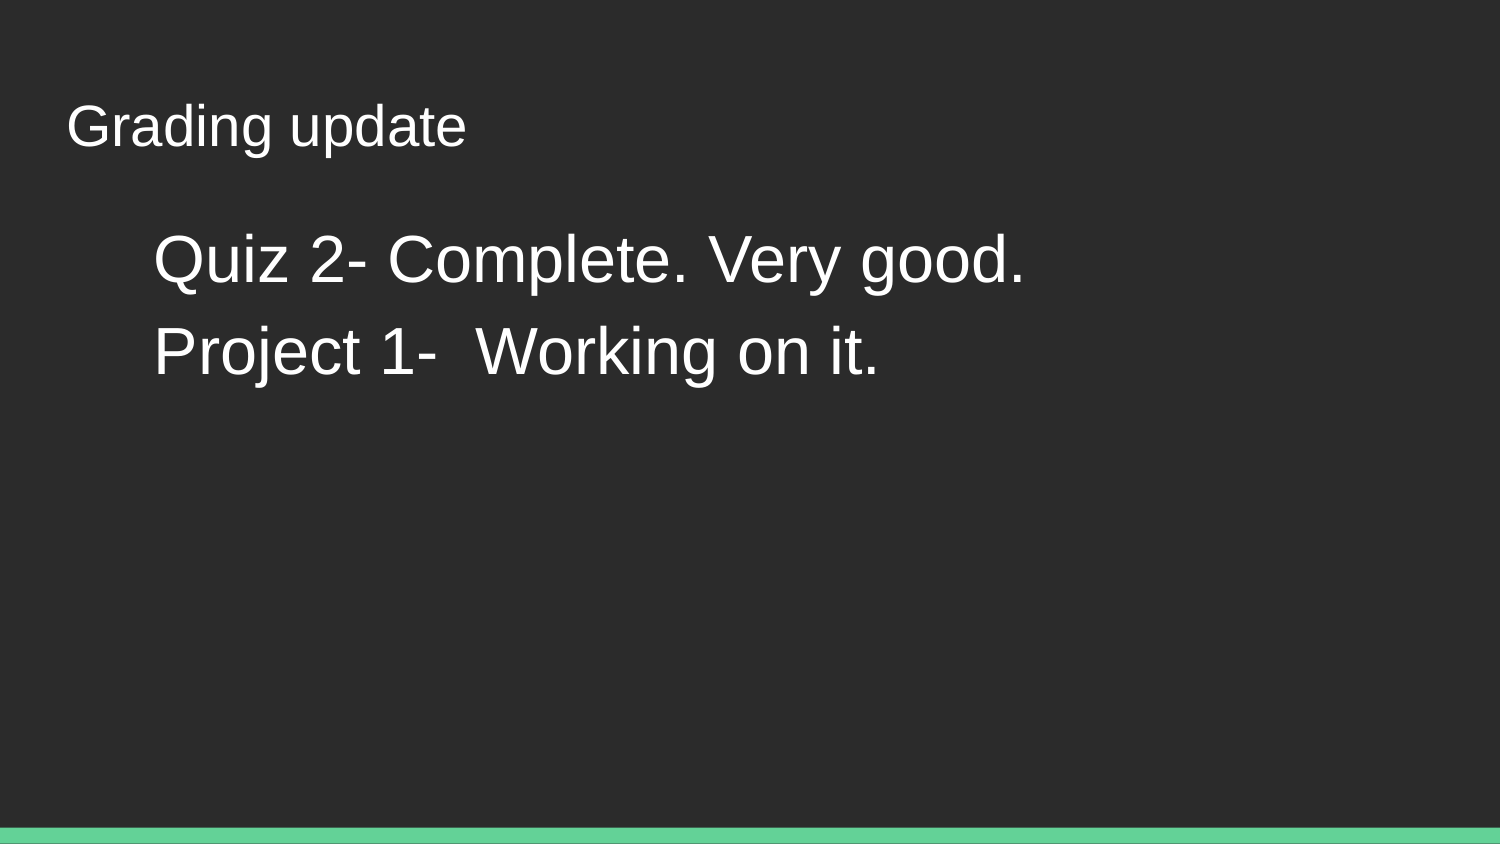

# Grading update
Quiz 2- Complete. Very good.
Project 1-  Working on it.